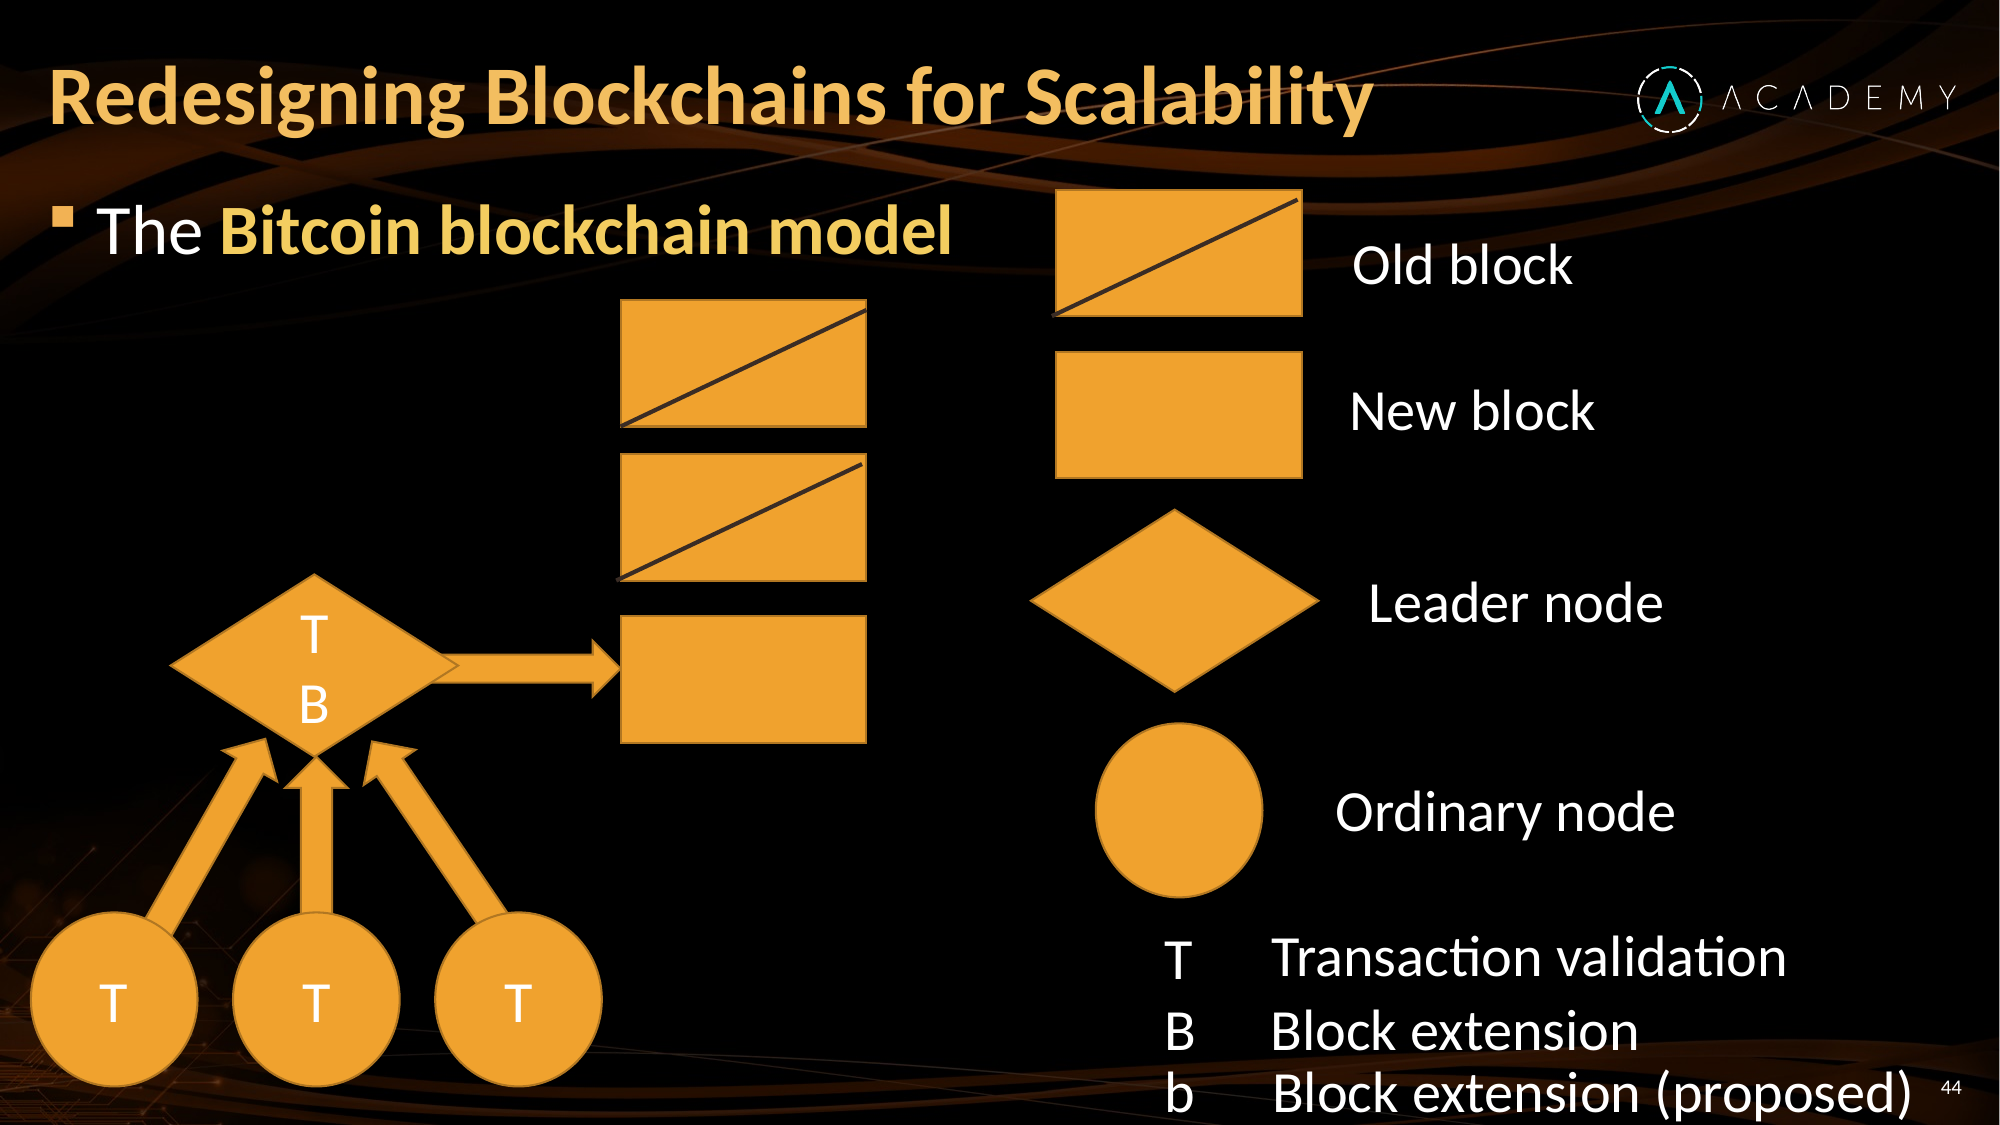

# Redesigning Blockchains for Scalability
The Bitcoin blockchain model

Old block

New block

Leader node
T
B

Ordinary node
Transaction validation
T
T
T
T
B
Block extension
b
Block extension (proposed)
44